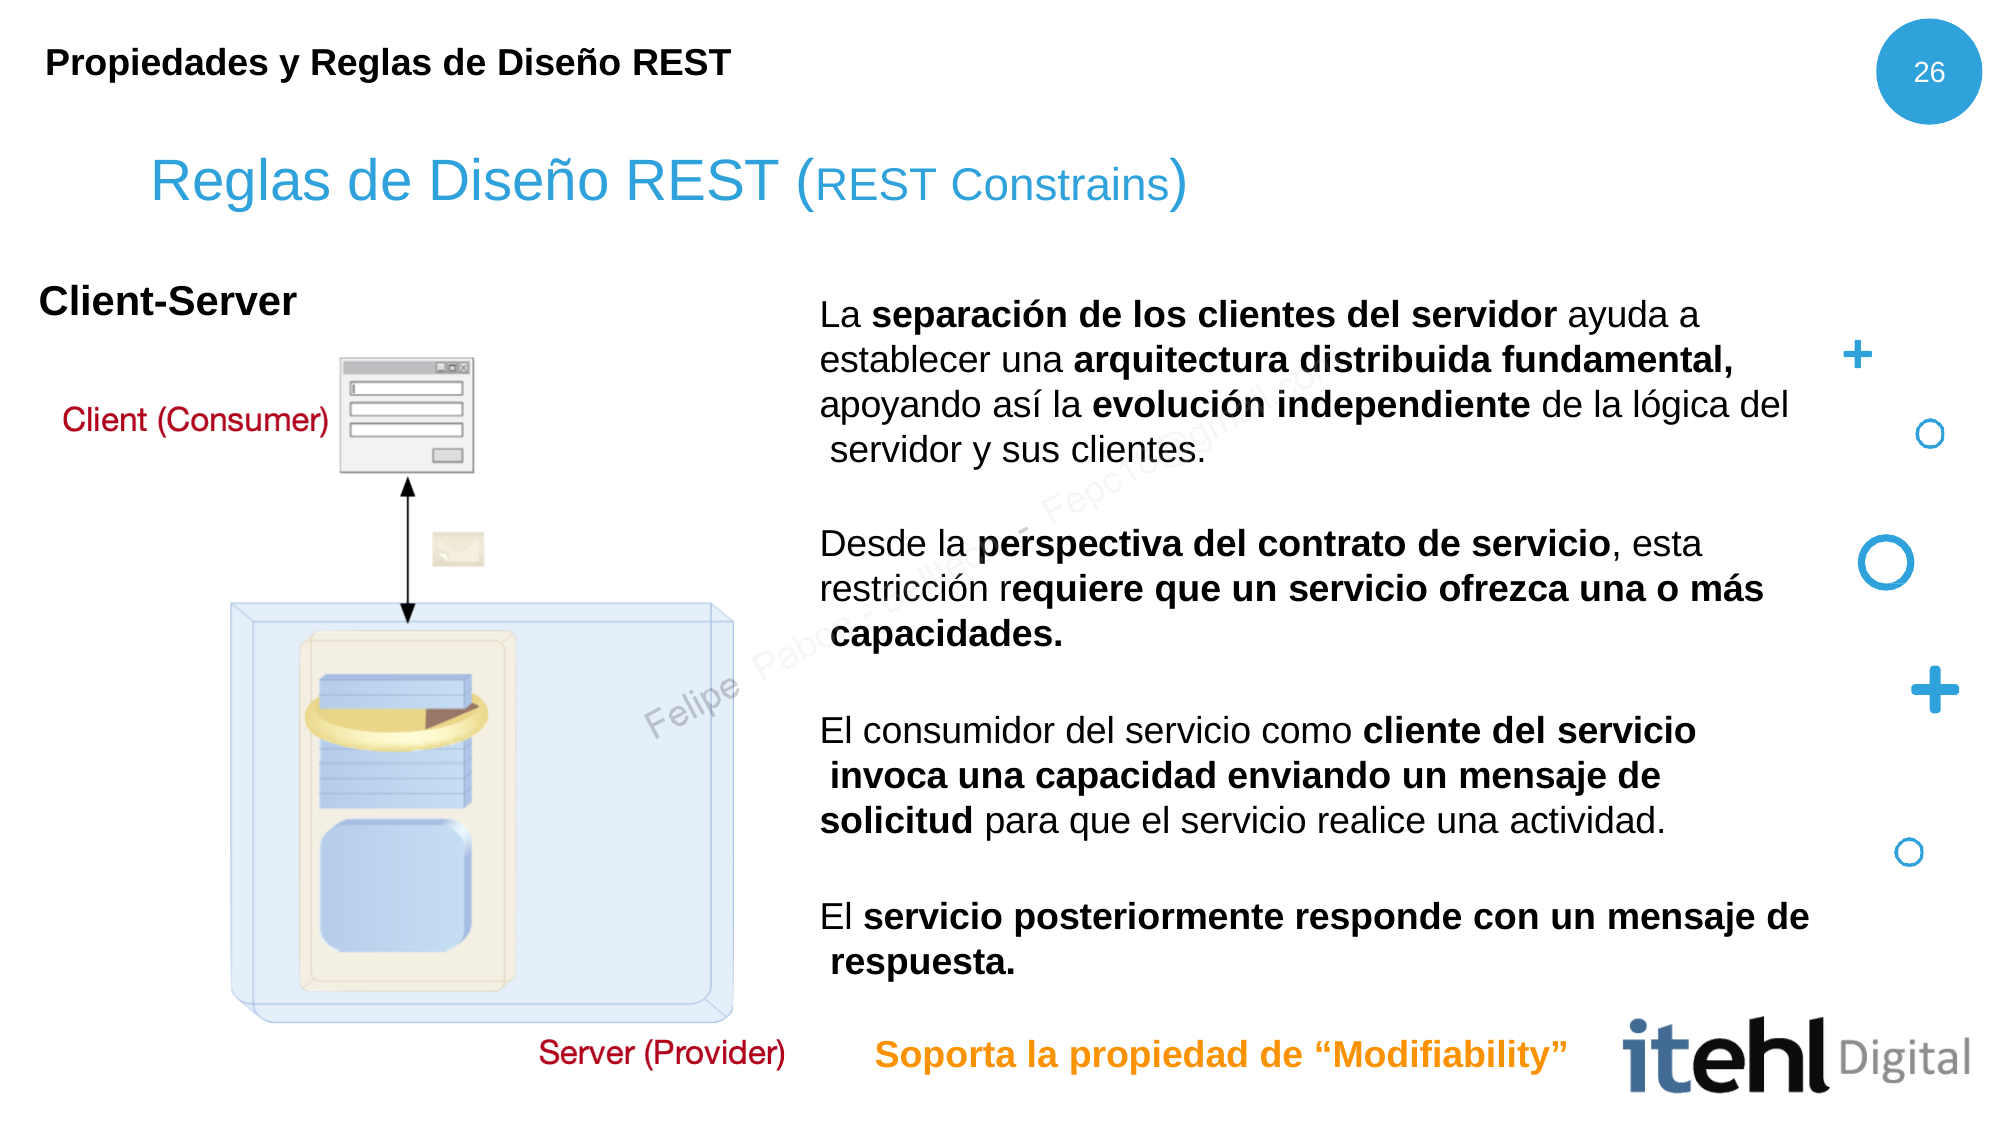

Propiedades y Reglas de Diseño REST
26
# Reglas de Diseño REST (REST Constrains)
Client-Server
La separación de los clientes del servidor ayuda a  establecer una arquitectura distribuida fundamental,  apoyando así la evolución independiente de la lógica del  servidor y sus clientes.

Desde la perspectiva del contrato de servicio, esta  restricción requiere que un servicio ofrezca una o más  capacidades.

El consumidor del servicio como cliente del servicio  invoca una capacidad enviando un mensaje de  solicitud para que el servicio realice una actividad.

El servicio posteriormente responde con un mensaje de  respuesta.

Soporta la propiedad de “Modifiability”